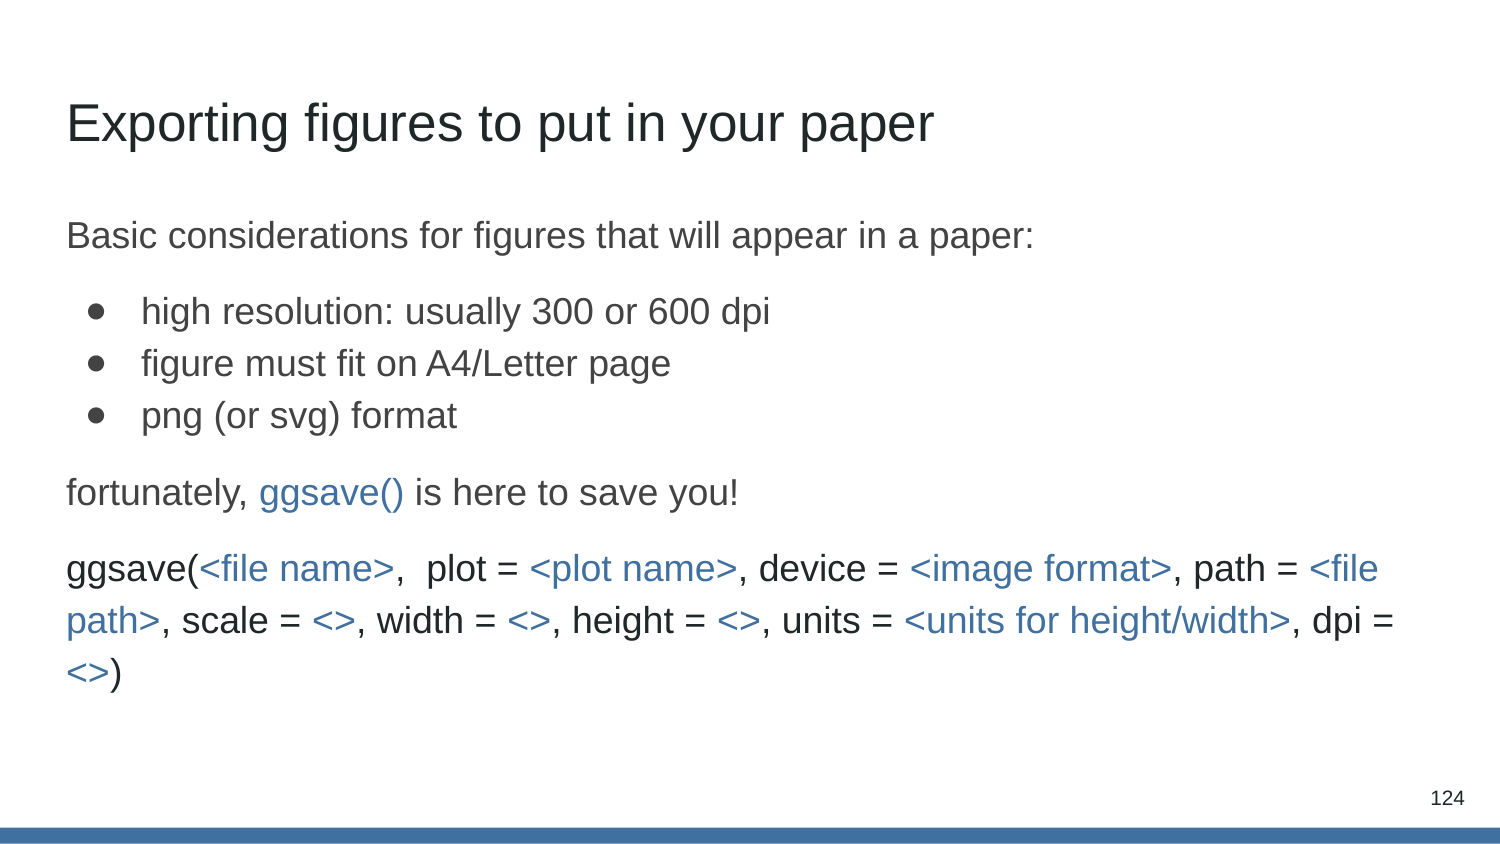

# Exporting figures to put in your paper
Basic considerations for figures that will appear in a paper:
high resolution: usually 300 or 600 dpi
figure must fit on A4/Letter page
png (or svg) format
fortunately, ggsave() is here to save you!
ggsave(<file name>,  plot = <plot name>, device = <image format>, path = <file path>, scale = <>, width = <>, height = <>, units = <units for height/width>, dpi = <>)
124